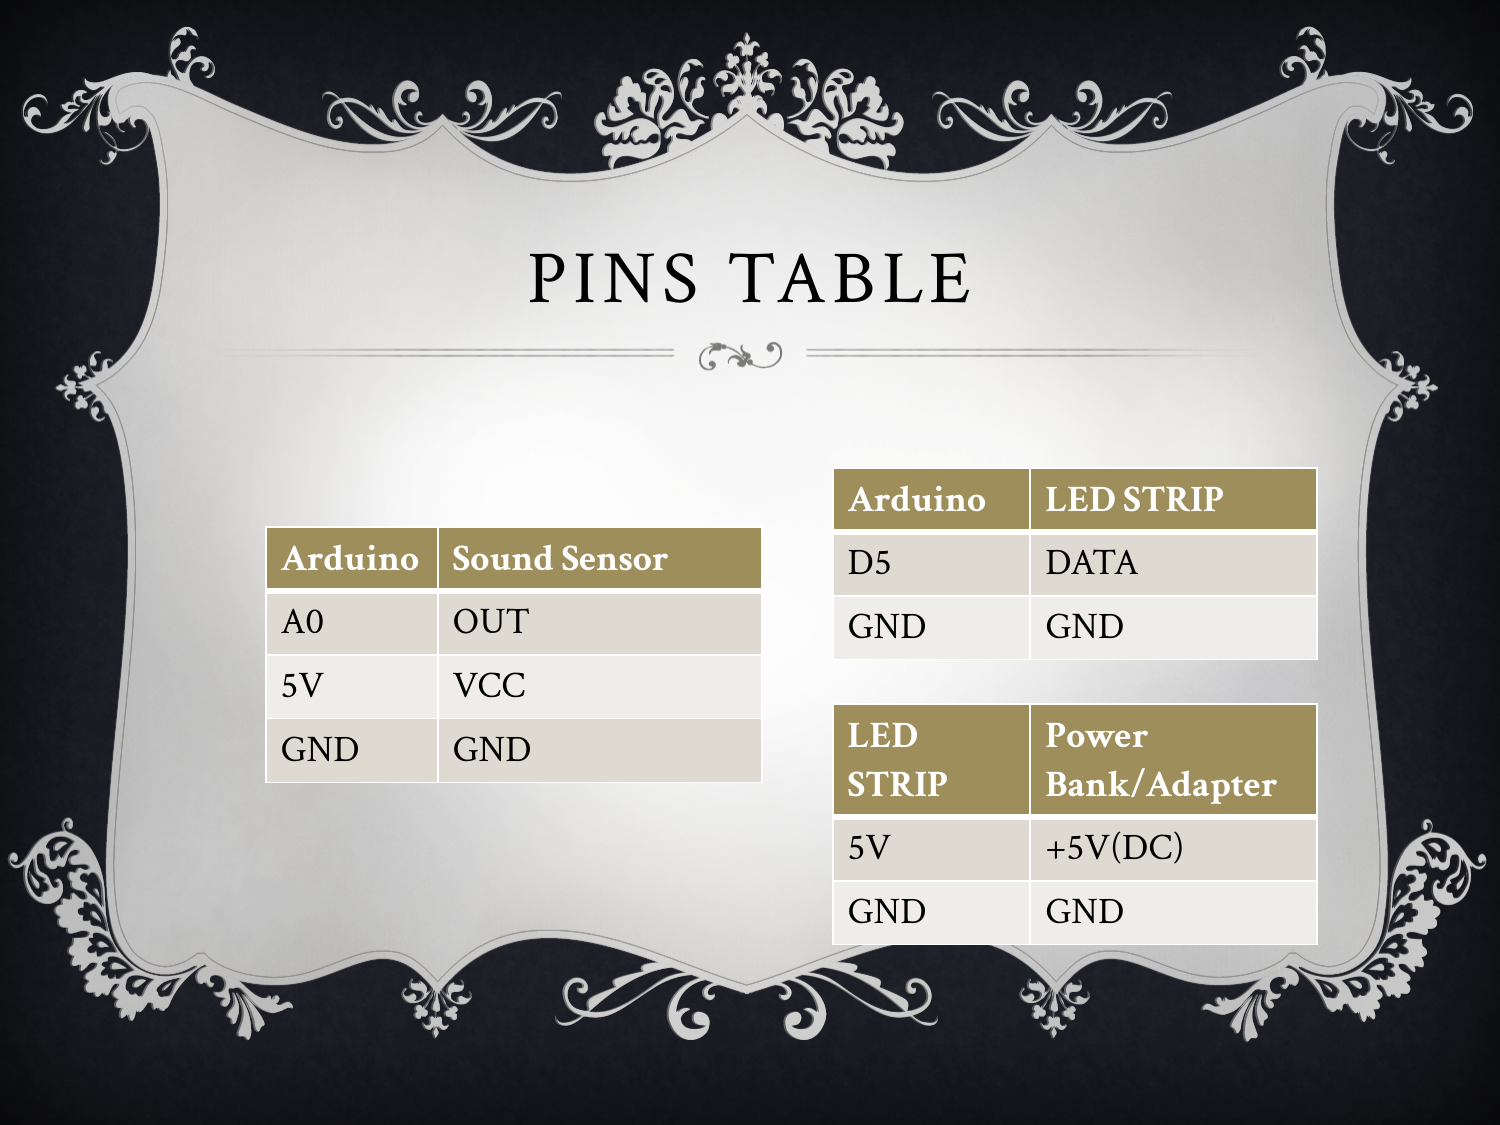

# Pins table
| Arduino | LED STRIP |
| --- | --- |
| D5 | DATA |
| GND | GND |
| Arduino | Sound Sensor |
| --- | --- |
| A0 | OUT |
| 5V | VCC |
| GND | GND |
| LED STRIP | Power Bank/Adapter |
| --- | --- |
| 5V | +5V(DC) |
| GND | GND |